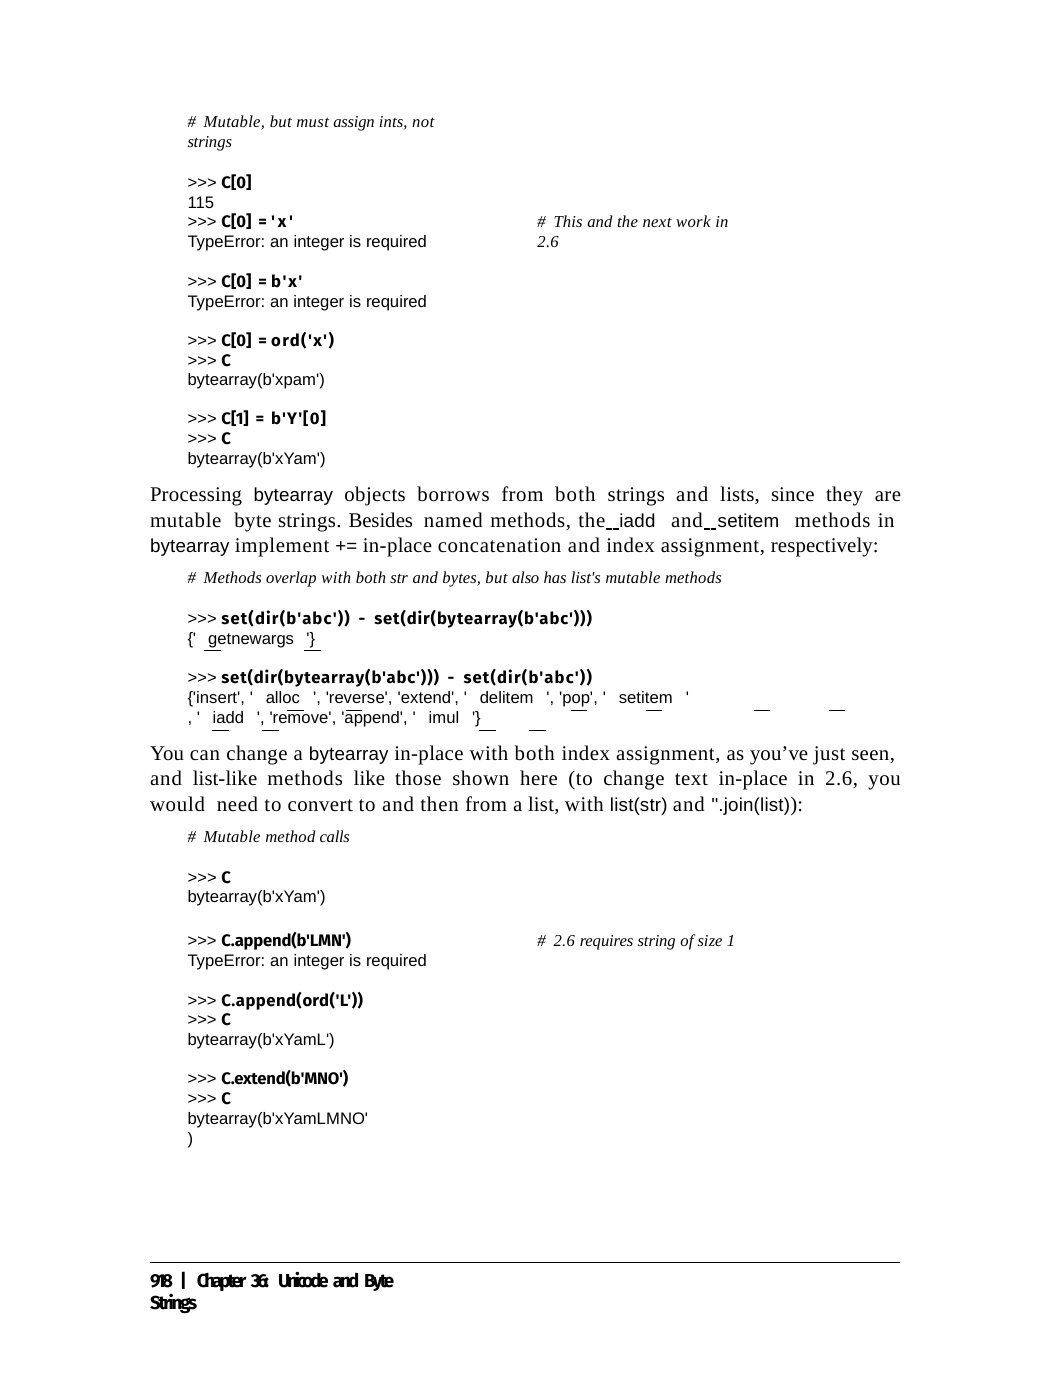

# Mutable, but must assign ints, not strings

>>> C[0]
115
>>> C[0] = 'x'
TypeError: an integer is required
# This and the next work in 2.6
>>> C[0] = b'x'
TypeError: an integer is required

>>> C[0] = ord('x')
>>> C
bytearray(b'xpam')

>>> C[1] = b'Y'[0]
>>> C
bytearray(b'xYam')
Processing bytearray objects borrows from both strings and lists, since they are mutable  byte strings. Besides named methods, the  iadd and  setitem methods in  bytearray implement += in-place concatenation and index assignment, respectively:
# Methods overlap with both str and bytes, but also has list's mutable methods

>>> set(dir(b'abc')) - set(dir(bytearray(b'abc')))
{' getnewargs '}

>>> set(dir(bytearray(b'abc'))) - set(dir(b'abc'))
{'insert', ' alloc ', 'reverse', 'extend', ' delitem ', 'pop', ' setitem '
, ' iadd ', 'remove', 'append', ' imul '}
You can change a bytearray in-place with both index assignment, as you’ve just seen,  and list-like methods like those shown here (to change text in-place in 2.6, you would  need to convert to and then from a list, with list(str) and ''.join(list)):
# Mutable method calls

>>> C
bytearray(b'xYam')

>>> C.append(b'LMN')
TypeError: an integer is required
# 2.6 requires string of size 1
>>> C.append(ord('L'))
>>> C
bytearray(b'xYamL')

>>> C.extend(b'MNO')
>>> C
bytearray(b'xYamLMNO')

918  |  Chapter 36:  Unicode and Byte Strings